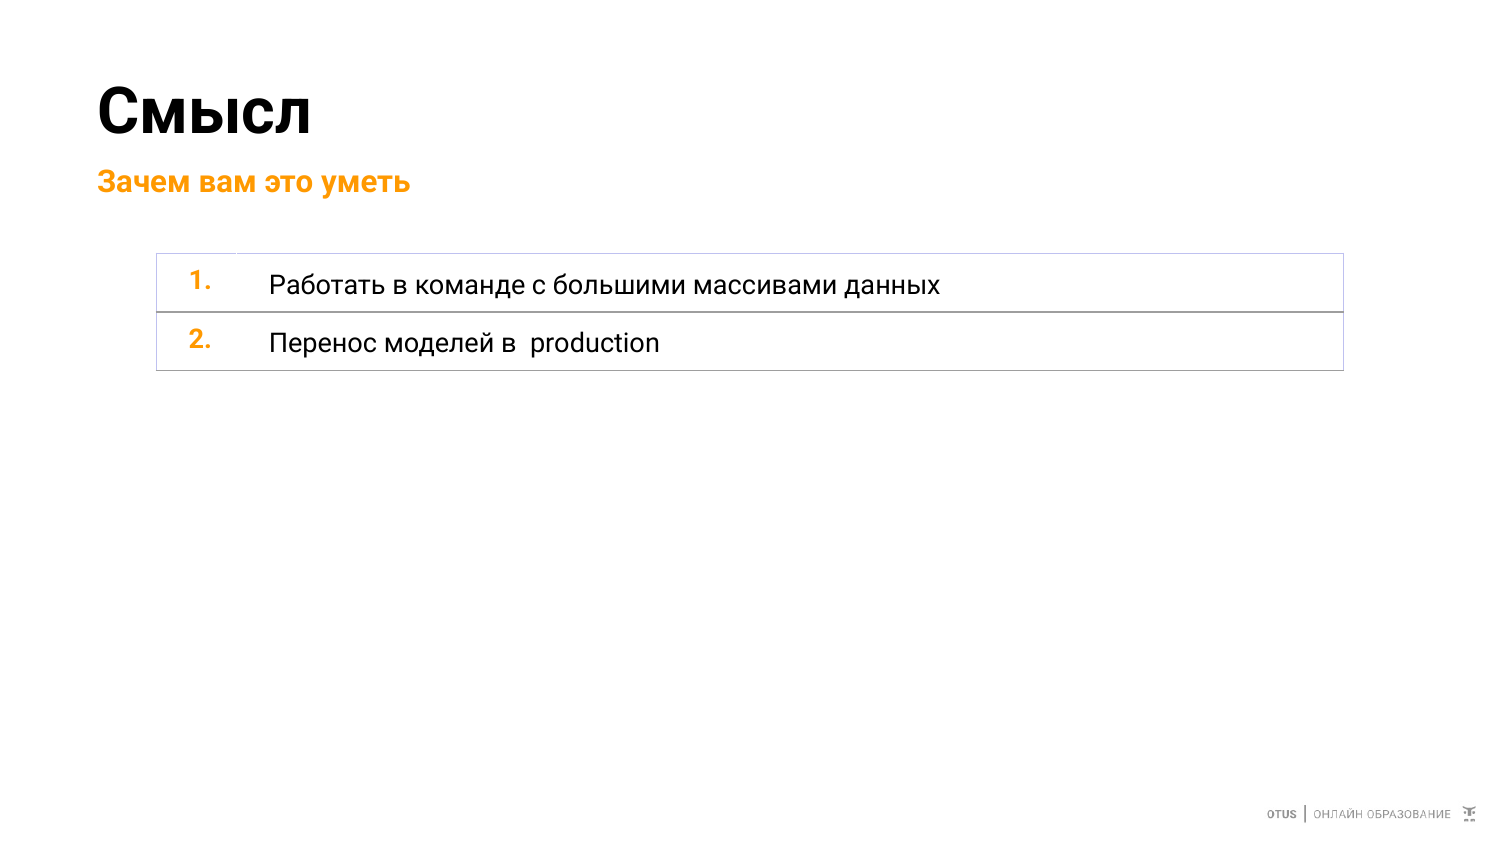

# Смысл
Зачем вам это уметь
| 1. | Работать в команде с большими массивами данных |
| --- | --- |
| 2. | Перенос моделей в  production |